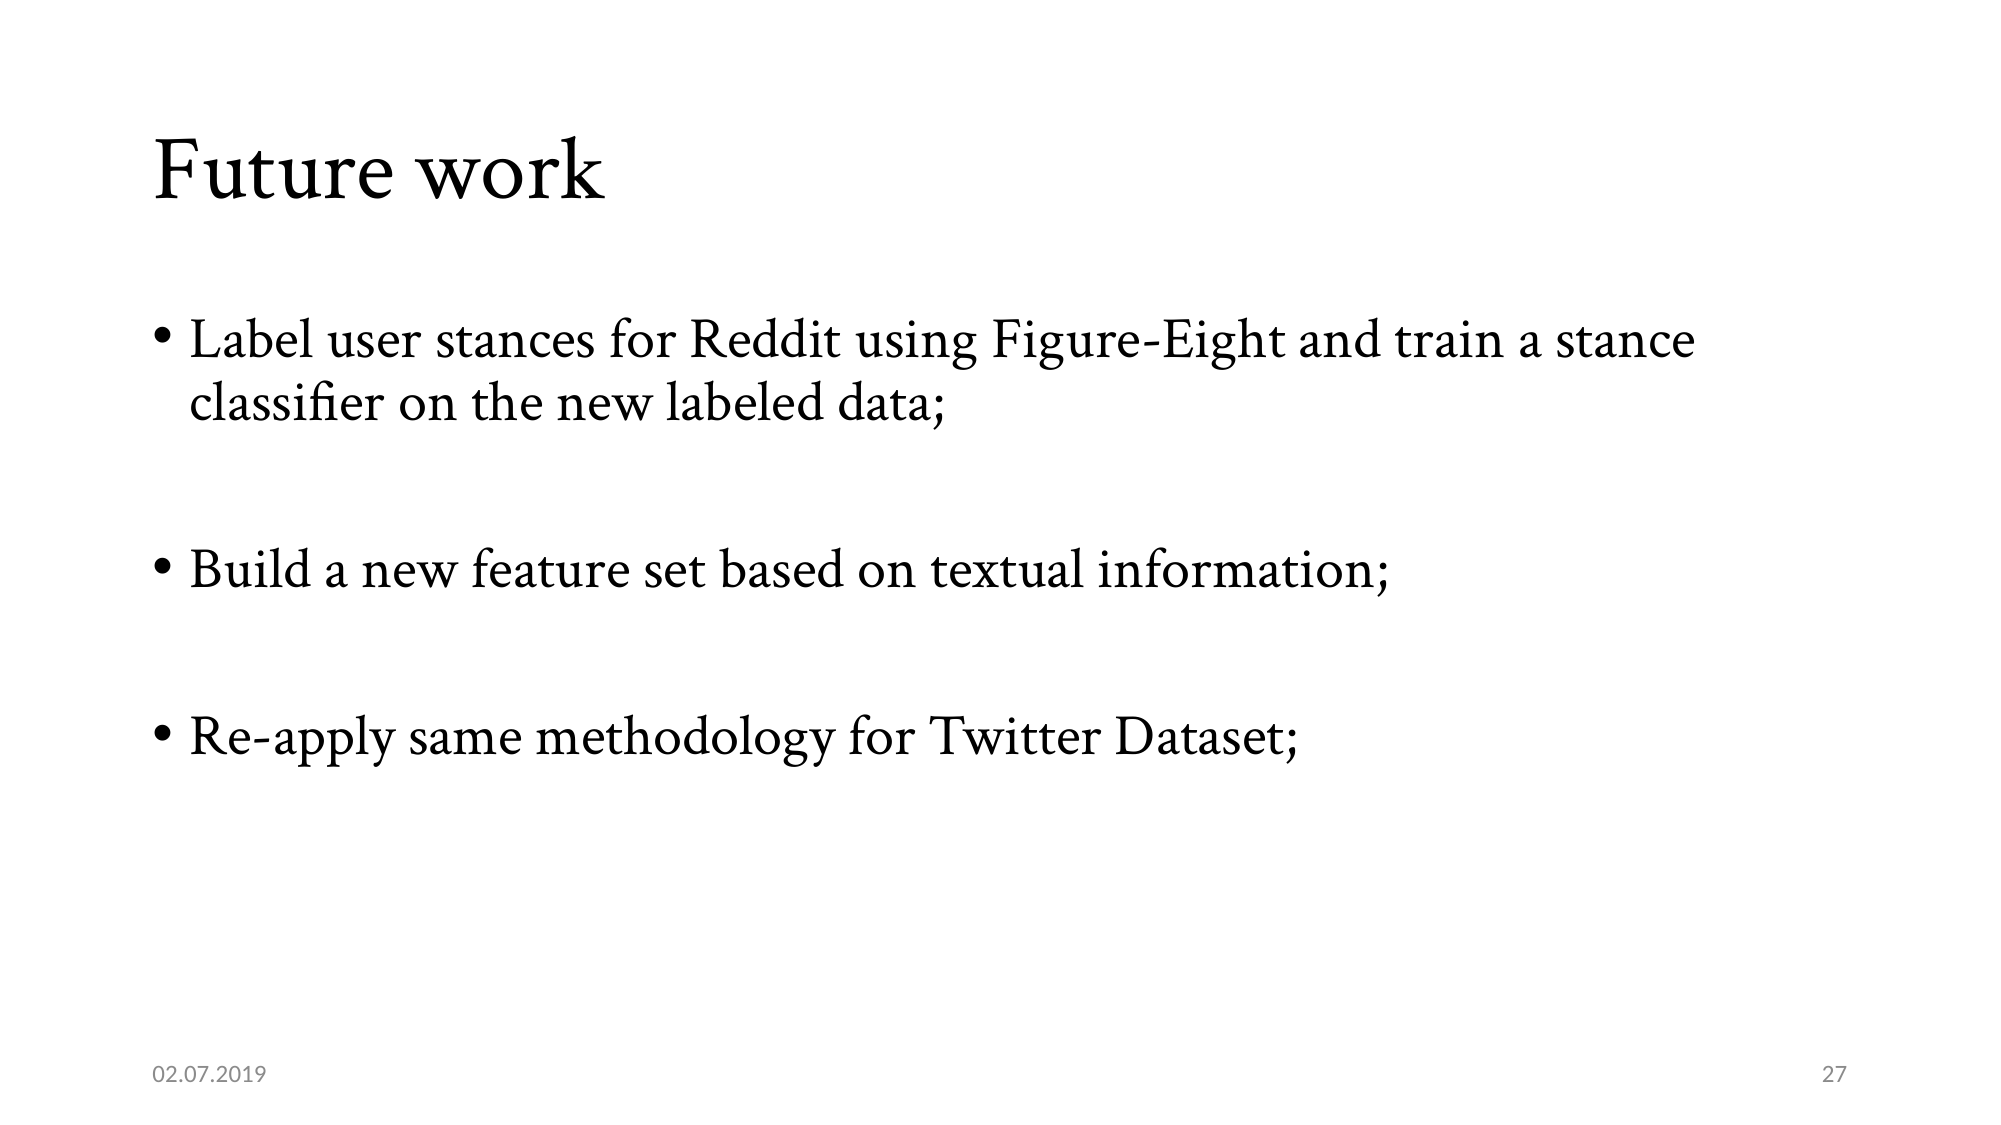

# Future work
Label user stances for Reddit using Figure-Eight and train a stance classifier on the new labeled data;

Build a new feature set based on textual information;

Re-apply same methodology for Twitter Dataset;
02.07.2019
27